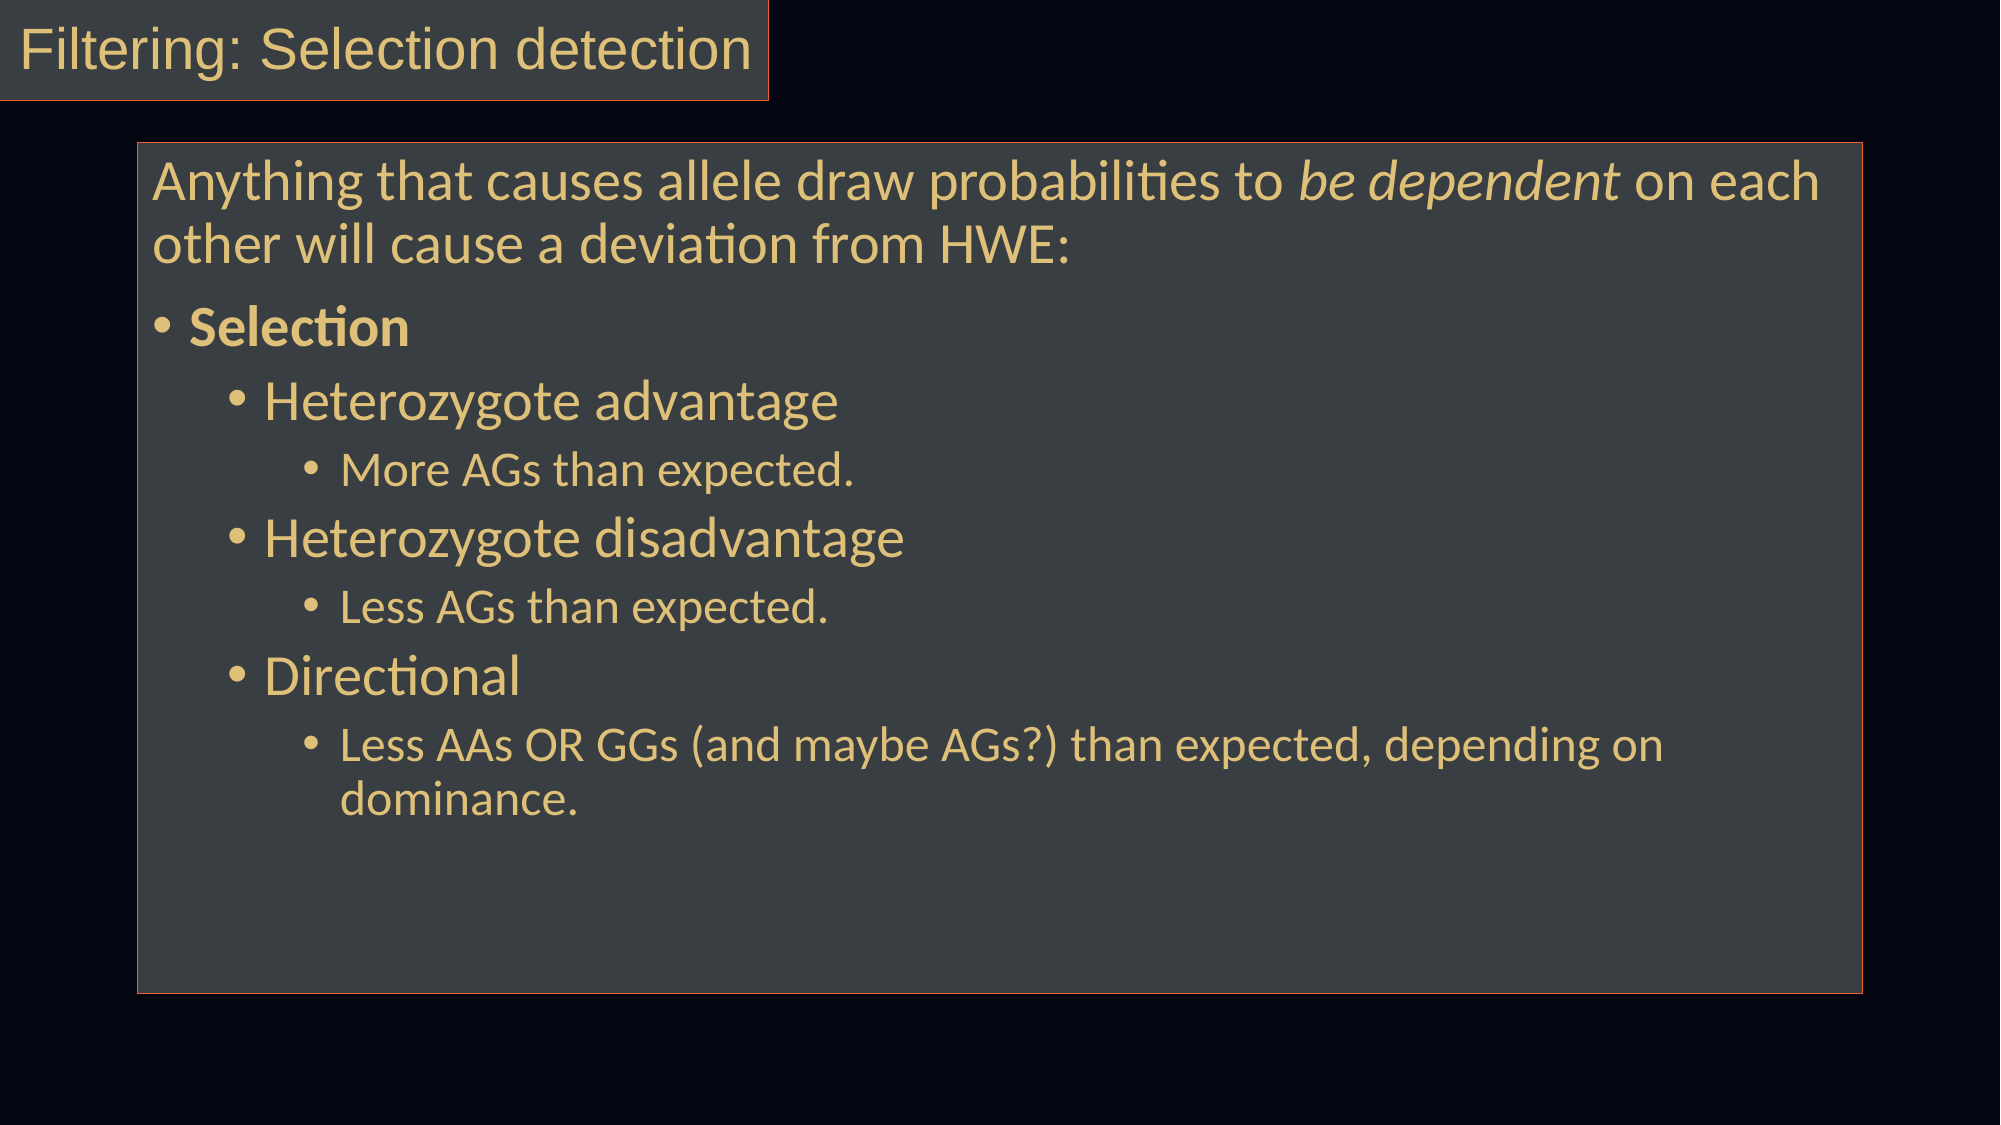

Filtering: Selection detection
Anything that causes allele draw probabilities to be dependent on each other will cause a deviation from HWE:
Selection
Heterozygote advantage
More AGs than expected.
Heterozygote disadvantage
Less AGs than expected.
Directional
Less AAs OR GGs (and maybe AGs?) than expected, depending on dominance.